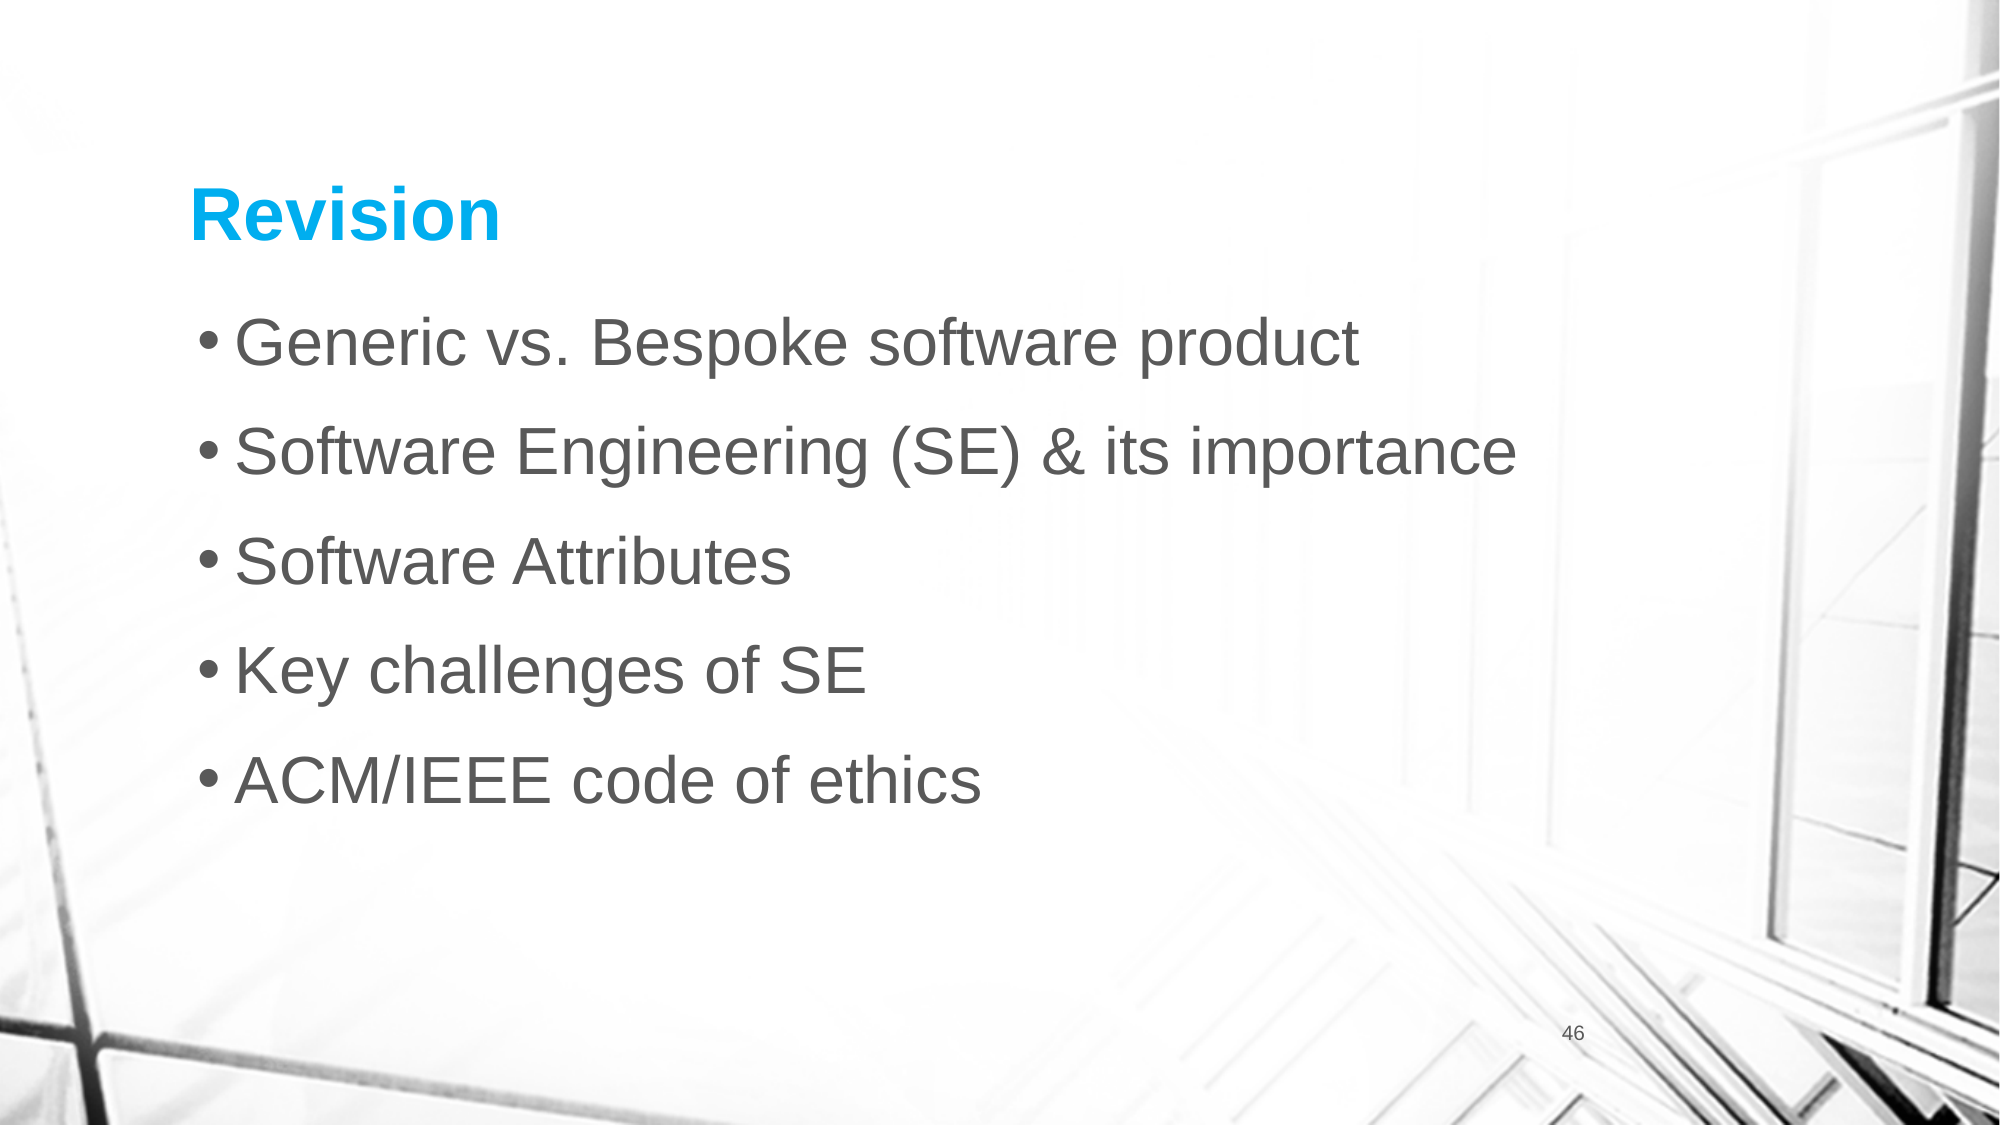

# Revision
Generic vs. Bespoke software product
Software Engineering (SE) & its importance
Software Attributes
Key challenges of SE
ACM/IEEE code of ethics

46